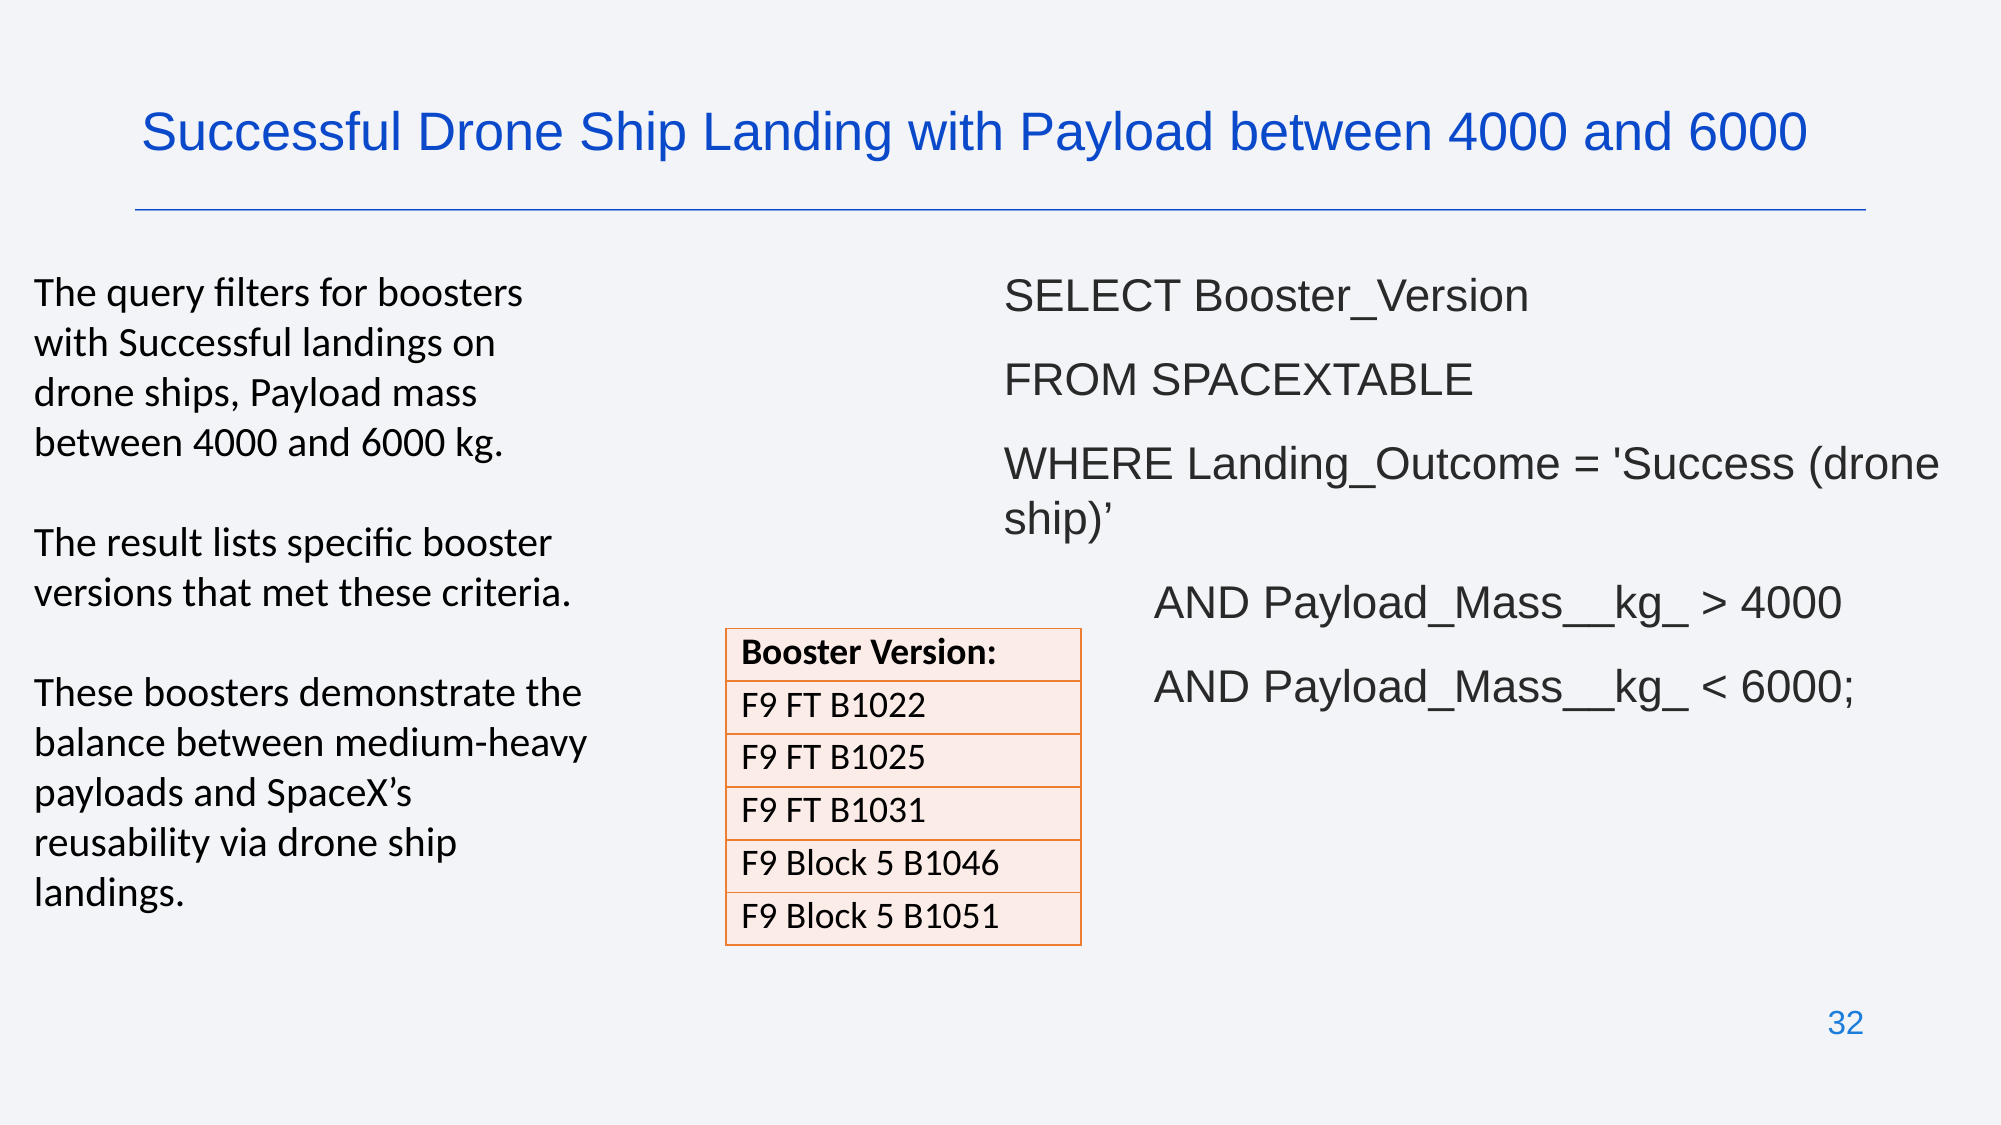

Successful Drone Ship Landing with Payload between 4000 and 6000
The query filters for boosters with Successful landings on drone ships, Payload mass between 4000 and 6000 kg.

The result lists specific booster versions that met these criteria.

These boosters demonstrate the balance between medium-heavy payloads and SpaceX’s reusability via drone ship landings.
SELECT Booster_Version
FROM SPACEXTABLE
WHERE Landing_Outcome = 'Success (drone ship)’
	AND Payload_Mass__kg_ > 4000
	AND Payload_Mass__kg_ < 6000;
| Booster Version: |
| --- |
| F9 FT B1022 |
| F9 FT B1025 |
| F9 FT B1031 |
| F9 Block 5 B1046 |
| F9 Block 5 B1051 |
32